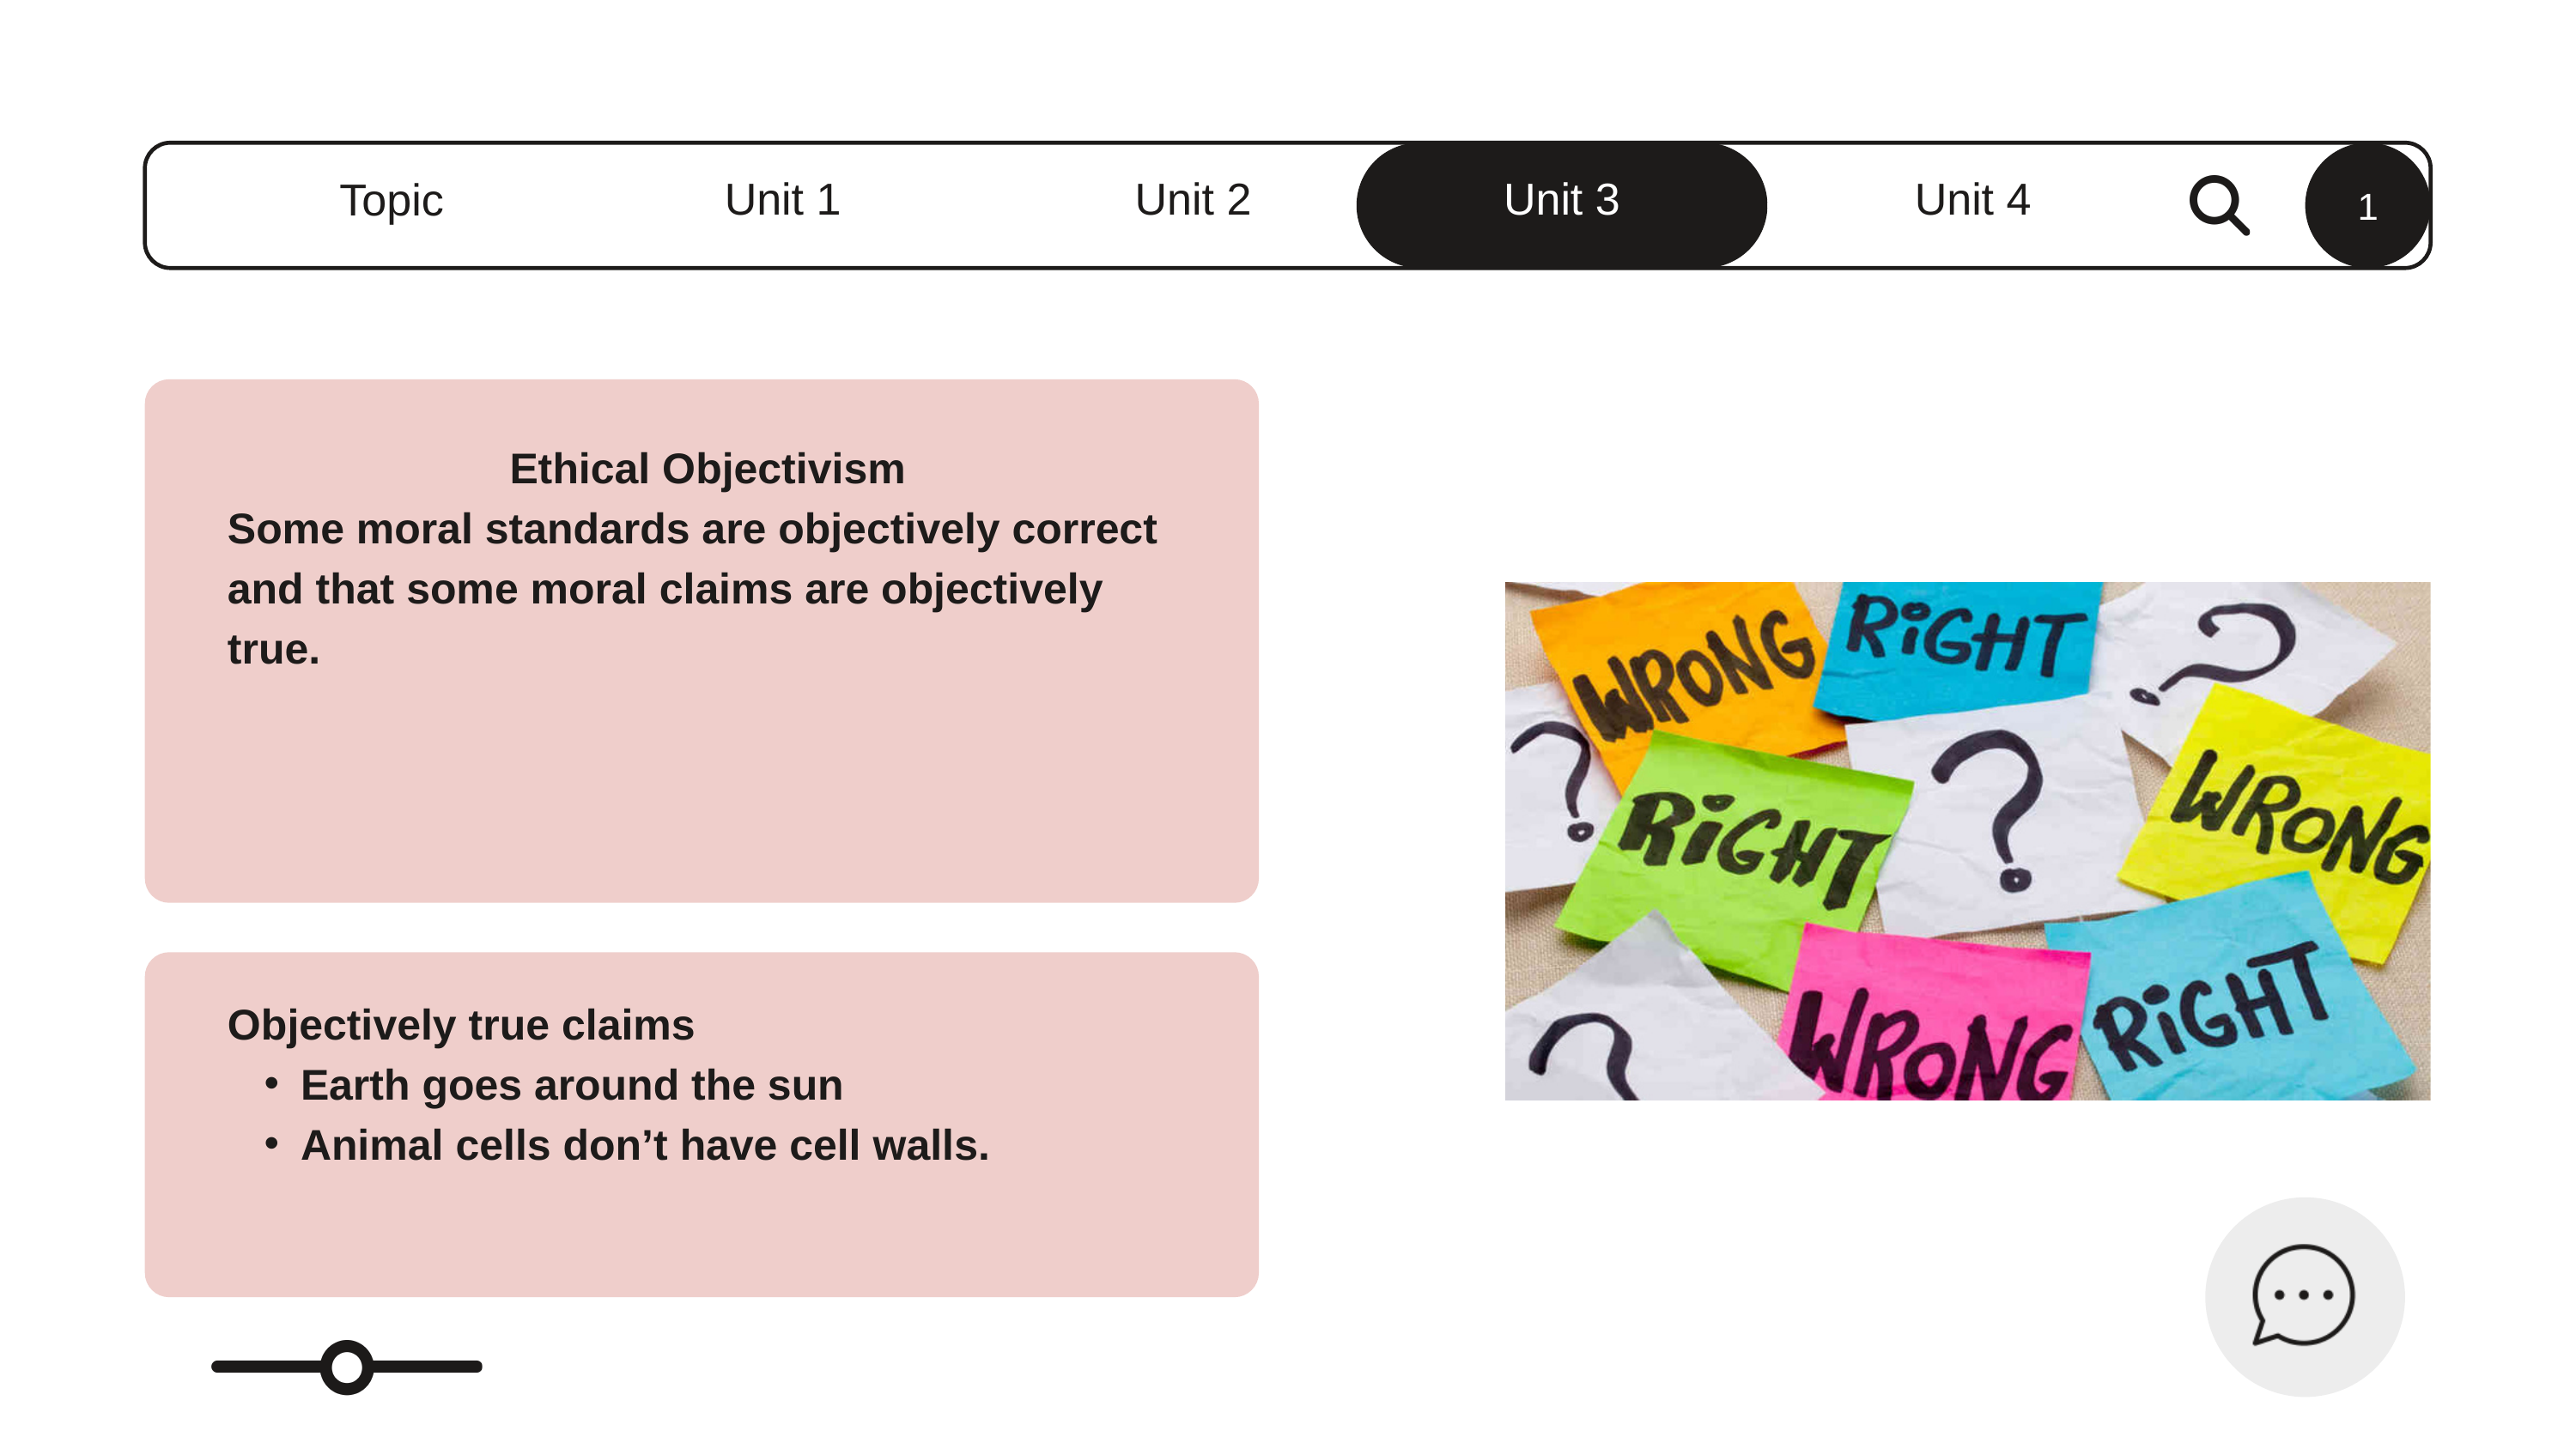

Unit 3

1

Unit 1

Unit 2

Unit 4

Topic

 Ethical Objectivism
Some moral standards are objectively correct and that some moral claims are objectively true.

Objectively true claims
Earth goes around the sun
Animal cells don’t have cell walls.